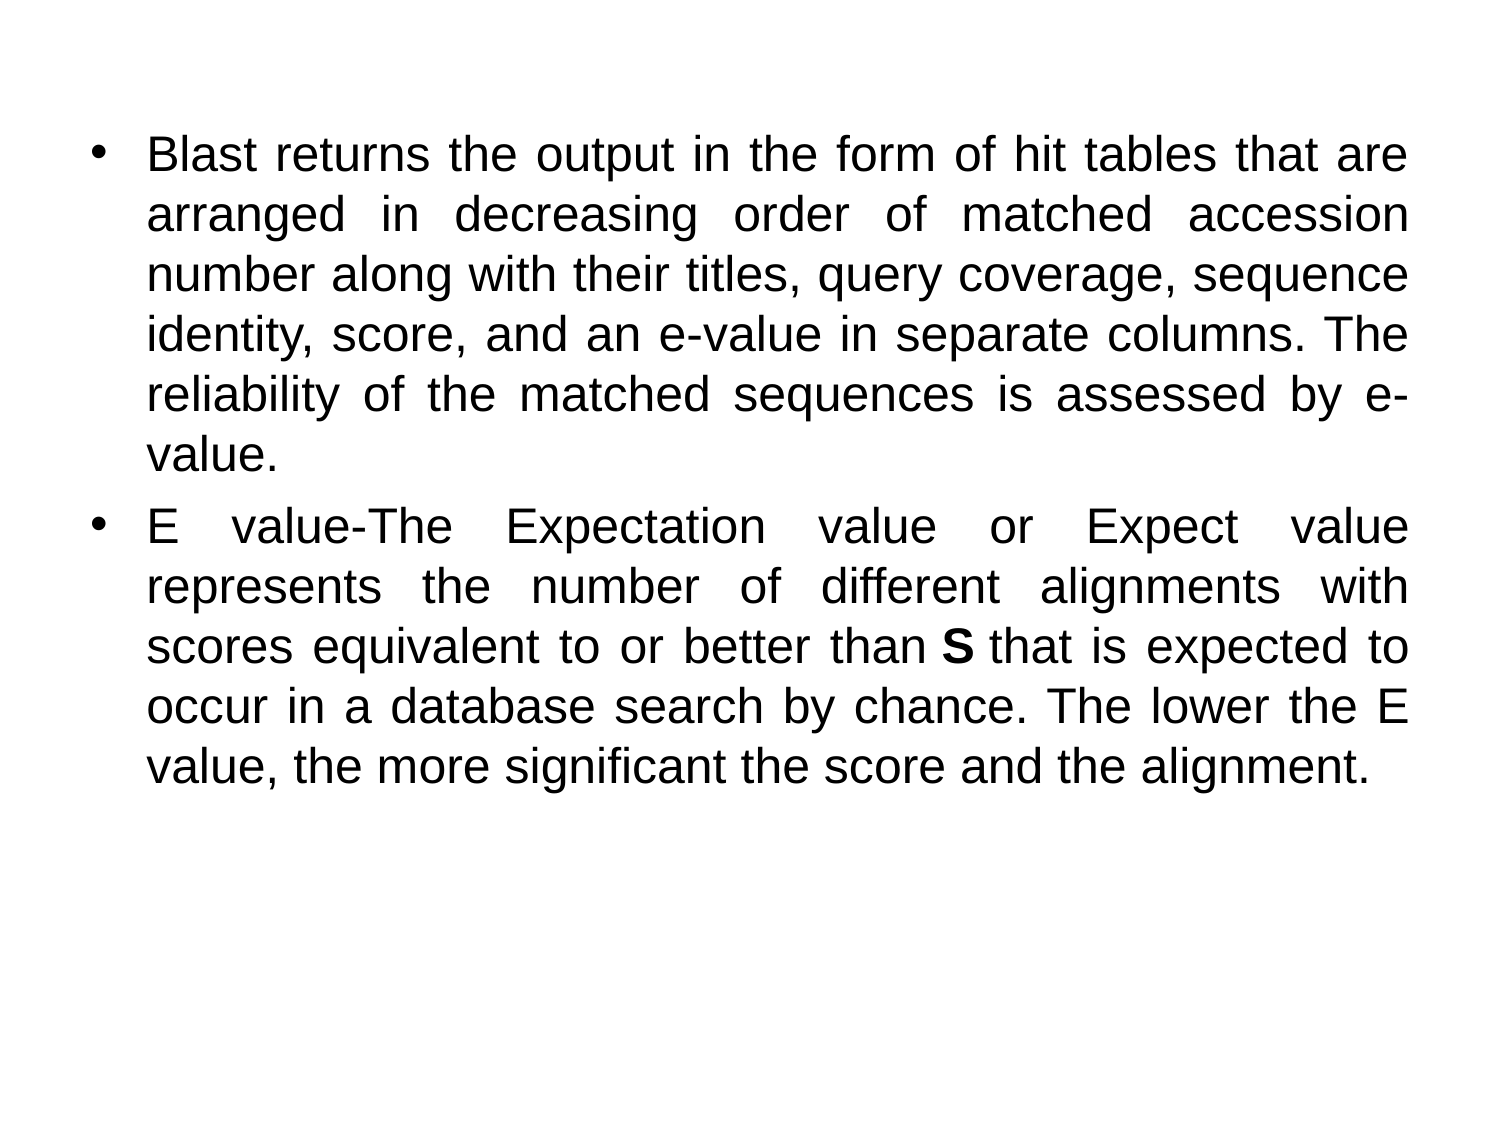

Blast returns the output in the form of hit tables that are arranged in decreasing order of matched accession number along with their titles, query coverage, sequence identity, score, and an e-value in separate columns. The reliability of the matched sequences is assessed by e-value.
E value-The Expectation value or Expect value represents the number of different alignments with scores equivalent to or better than S that is expected to occur in a database search by chance. The lower the E value, the more significant the score and the alignment.